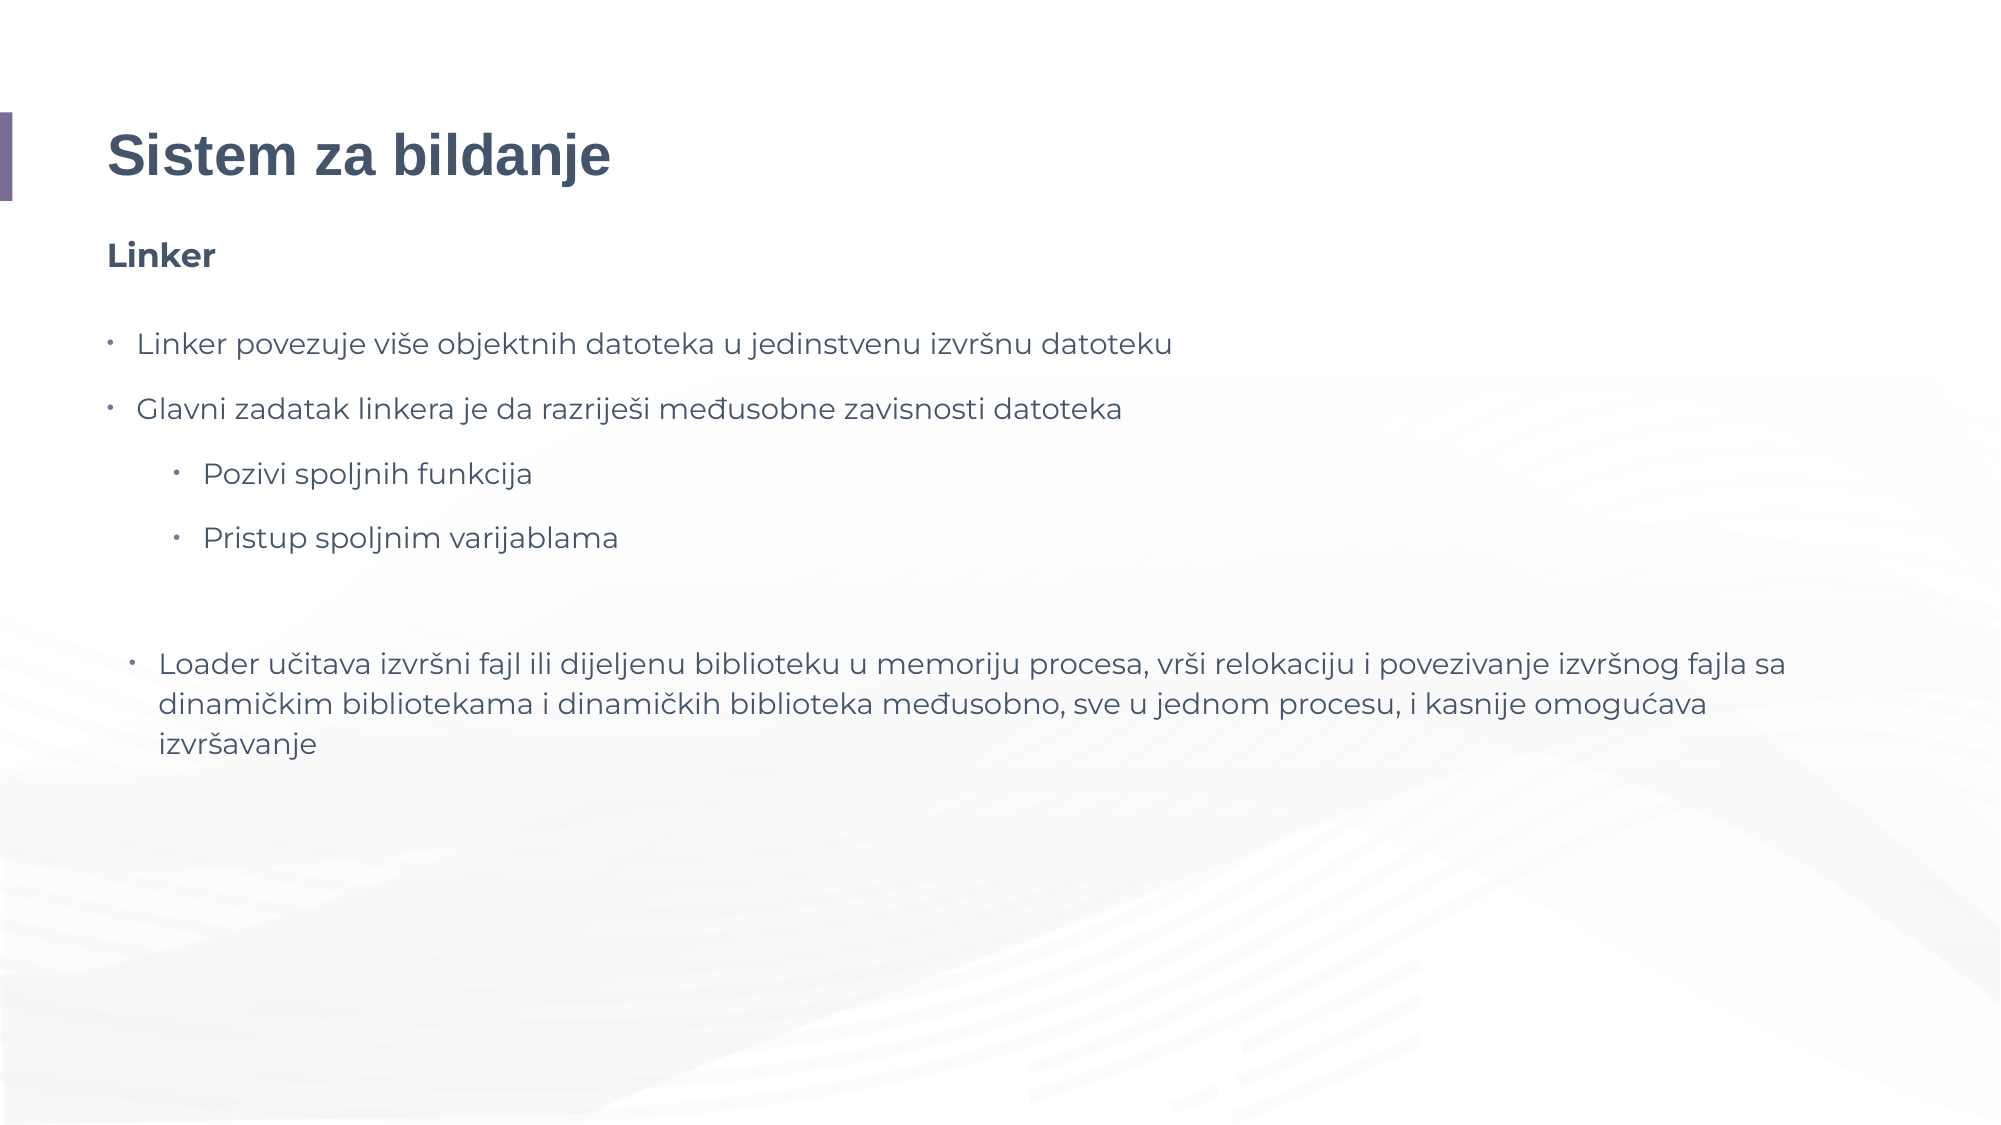

# Sistem za bildanje
Linker

Linker povezuje više objektnih datoteka u jedinstvenu izvršnu datoteku
Glavni zadatak linkera je da razriješi međusobne zavisnosti datoteka
Pozivi spoljnih funkcija
Pristup spoljnim varijablama

Loader učitava izvršni fajl ili dijeljenu biblioteku u memoriju procesa, vrši relokaciju i povezivanje izvršnog fajla sa dinamičkim bibliotekama i dinamičkih biblioteka međusobno, sve u jednom procesu, i kasnije omogućava izvršavanje